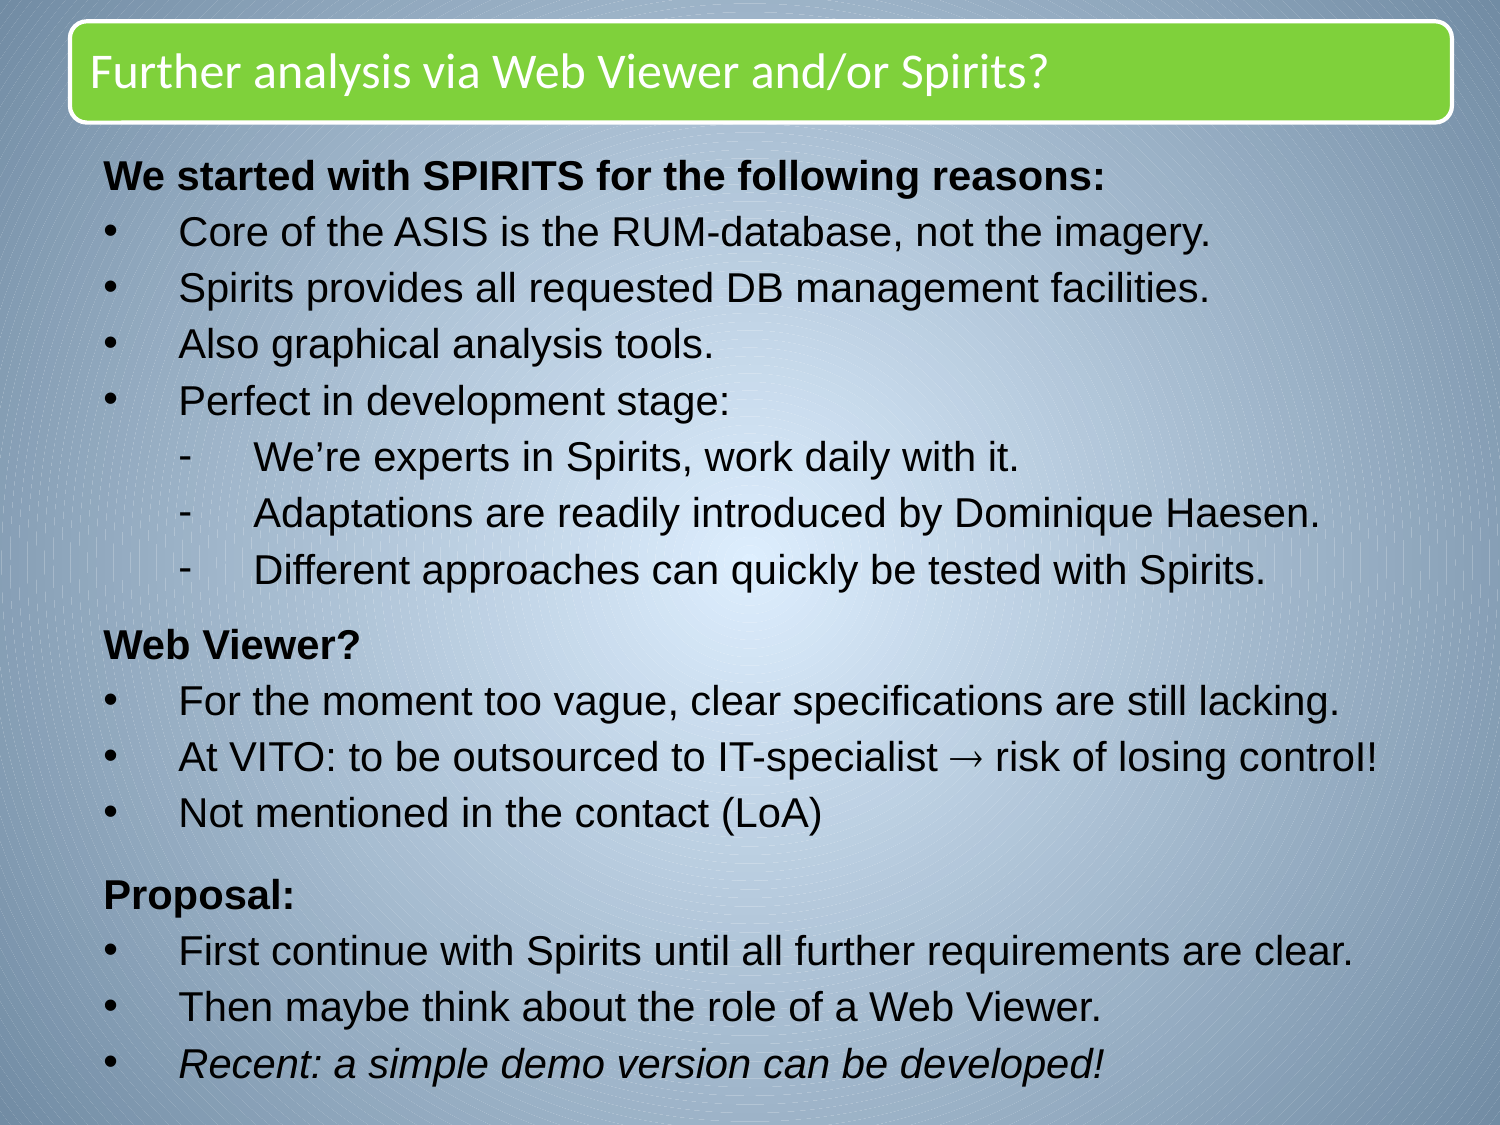

Further analysis via Web Viewer and/or Spirits?
We started with SPIRITS for the following reasons:
Core of the ASIS is the RUM-database, not the imagery.
Spirits provides all requested DB management facilities.
Also graphical analysis tools.
Perfect in development stage:
We’re experts in Spirits, work daily with it.
Adaptations are readily introduced by Dominique Haesen.
Different approaches can quickly be tested with Spirits.
Web Viewer?
For the moment too vague, clear specifications are still lacking.
At VITO: to be outsourced to IT-specialist → risk of losing controI!
Not mentioned in the contact (LoA)
Proposal:
First continue with Spirits until all further requirements are clear.
Then maybe think about the role of a Web Viewer.
Recent: a simple demo version can be developed!